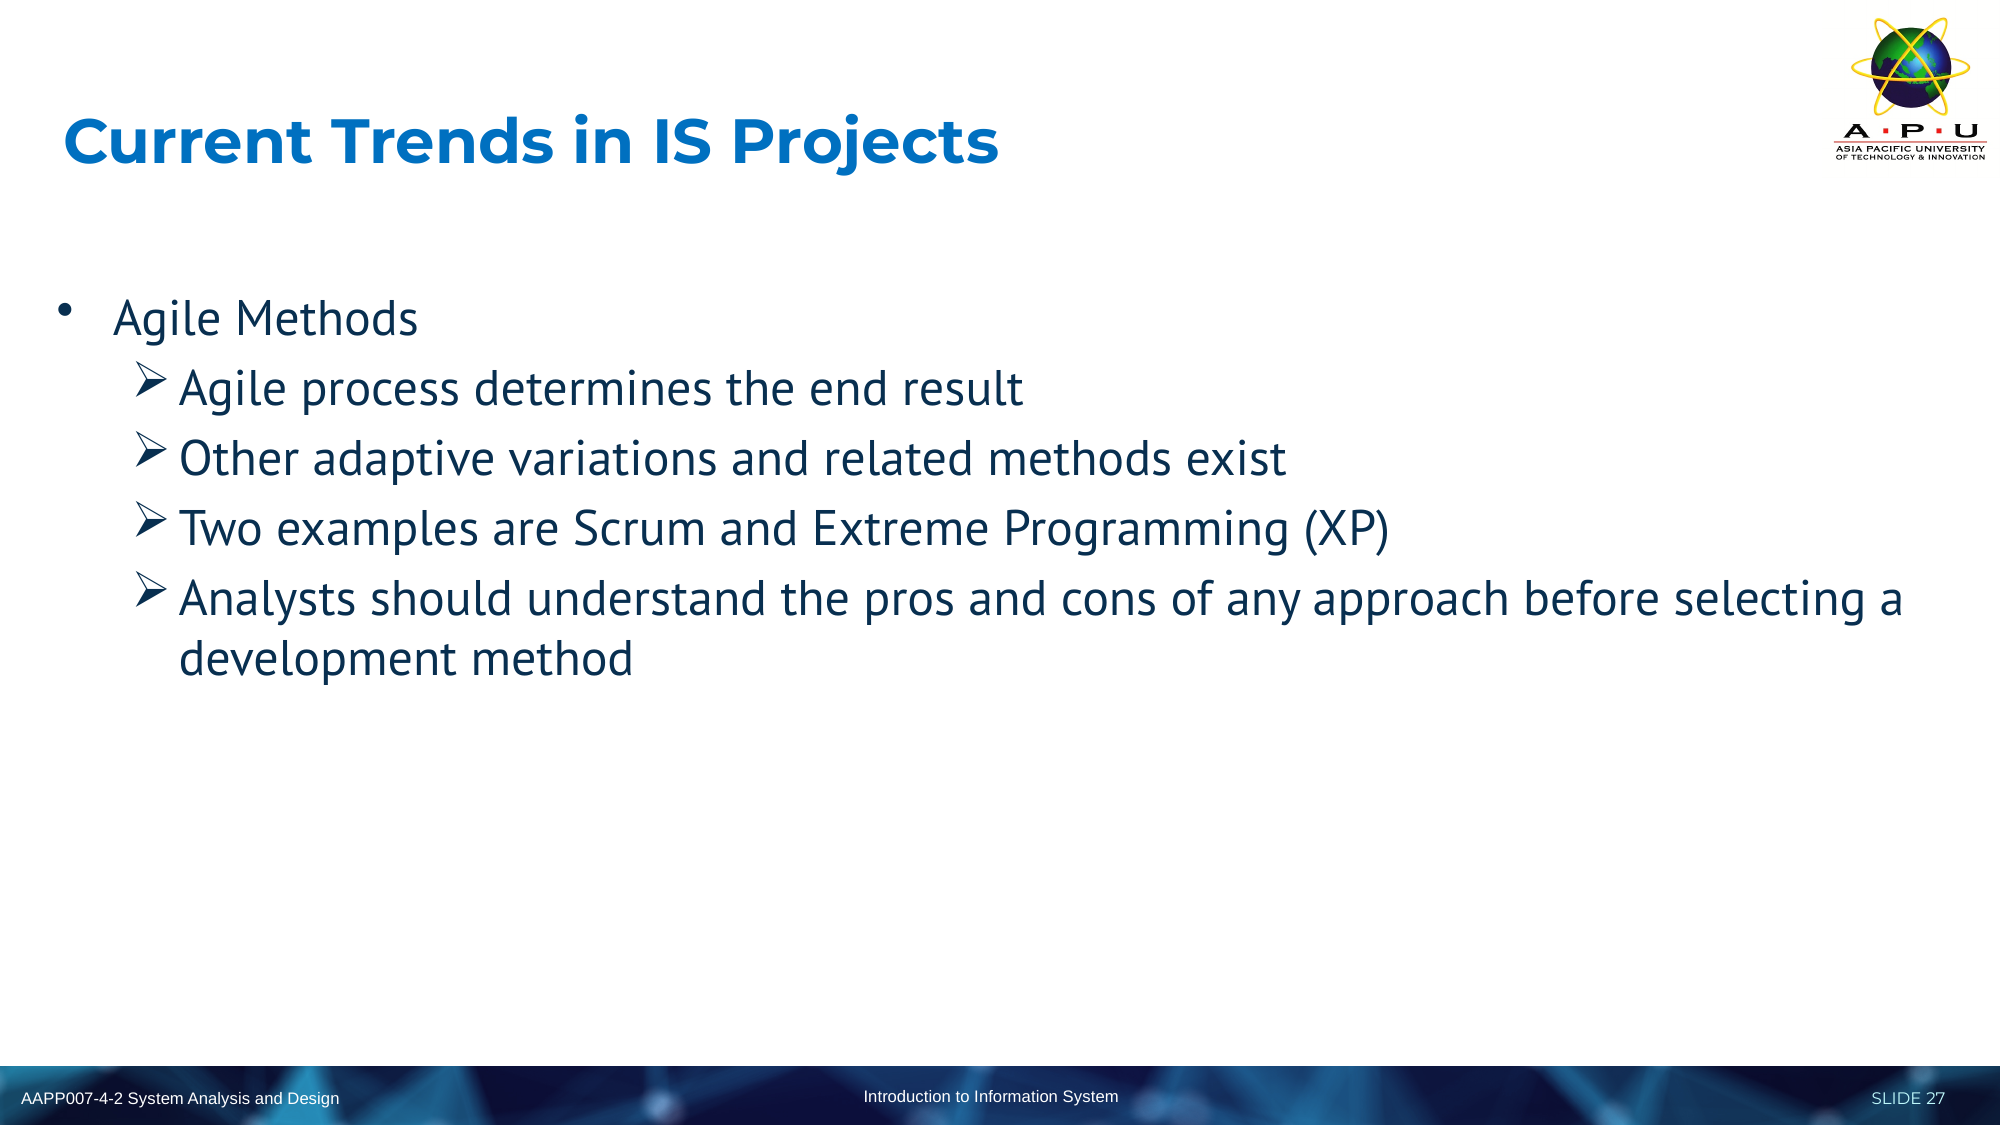

# Current Trends in IS Projects
Agile Methods
Agile process determines the end result
Other adaptive variations and related methods exist
Two examples are Scrum and Extreme Programming (XP)
Analysts should understand the pros and cons of any approach before selecting a development method